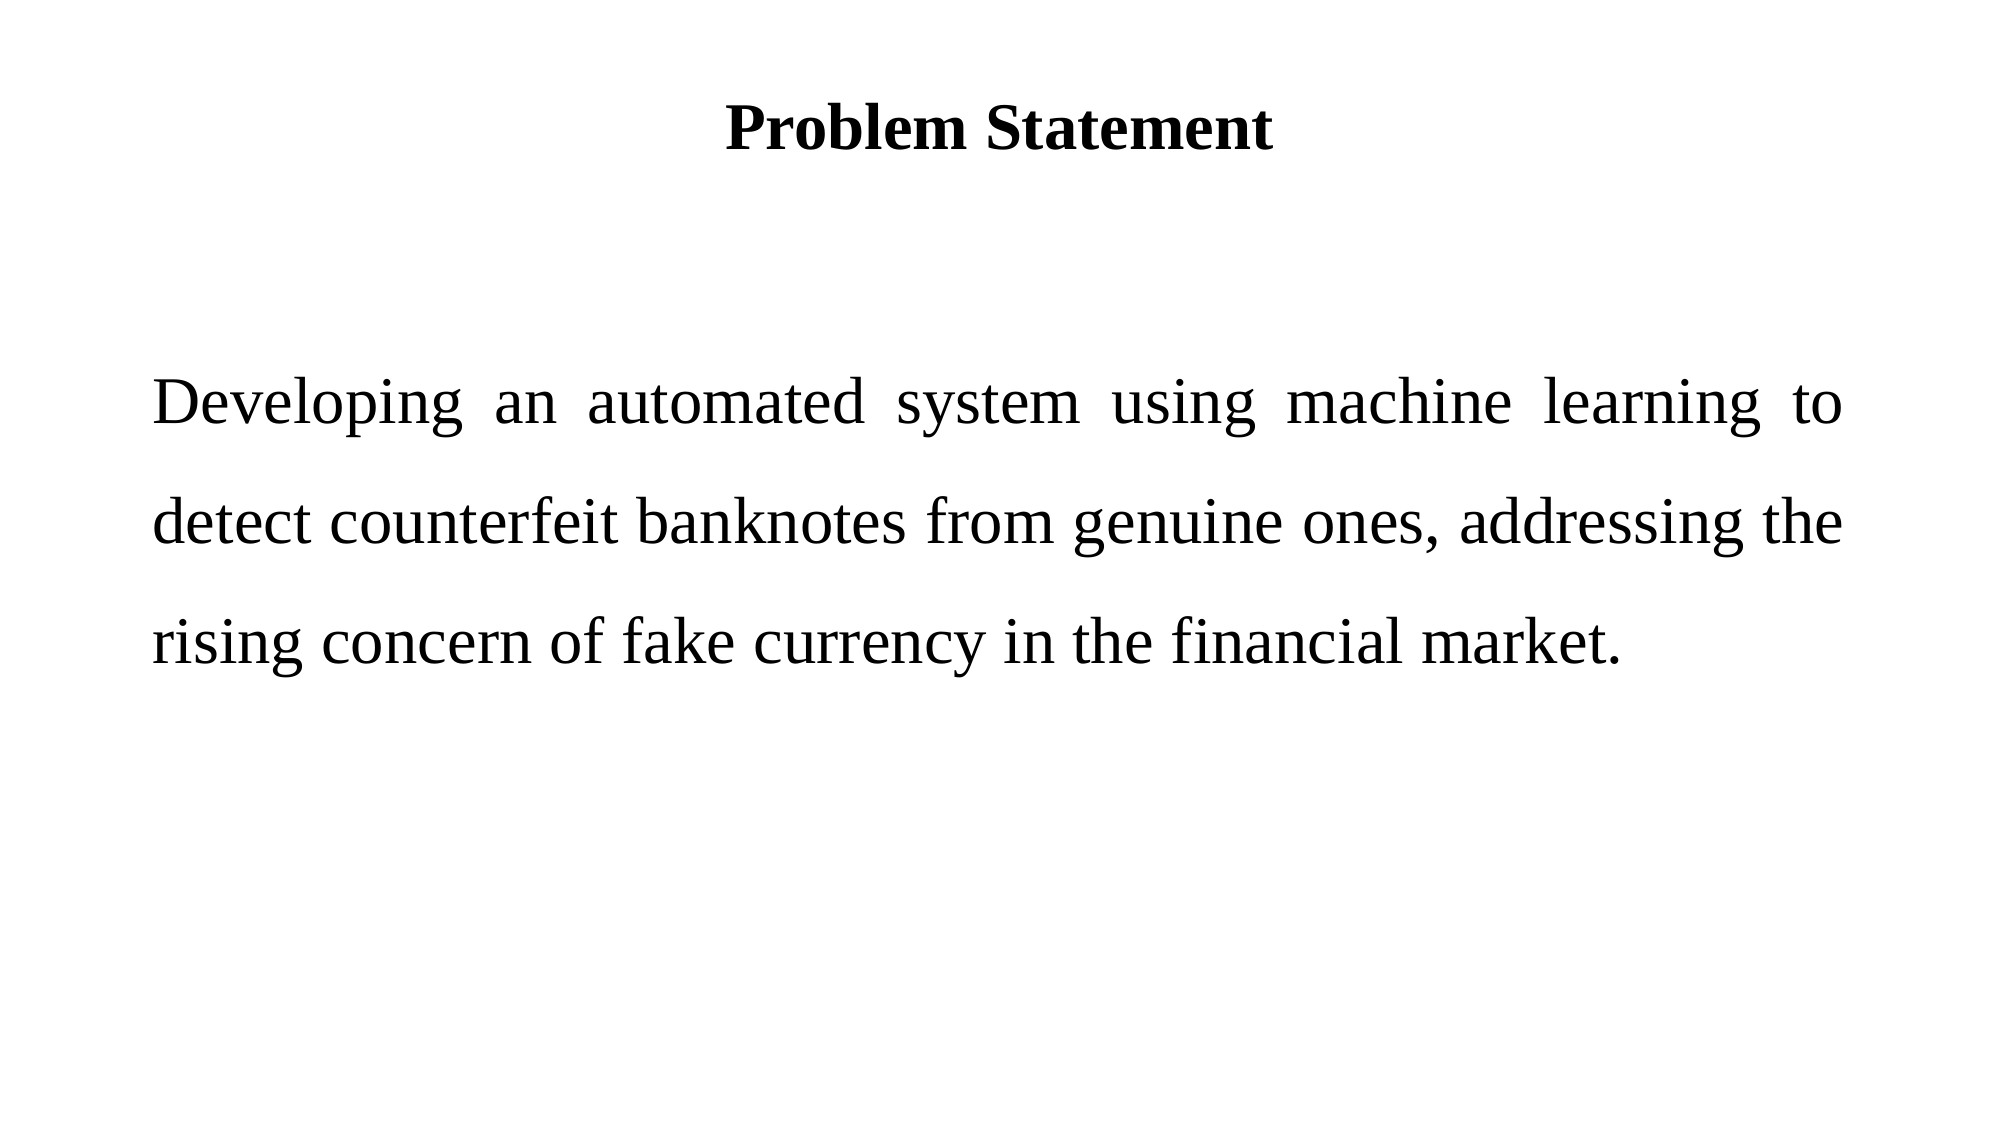

# Problem Statement

Developing an automated system using machine learning to detect counterfeit banknotes from genuine ones, addressing the rising concern of fake currency in the financial market.